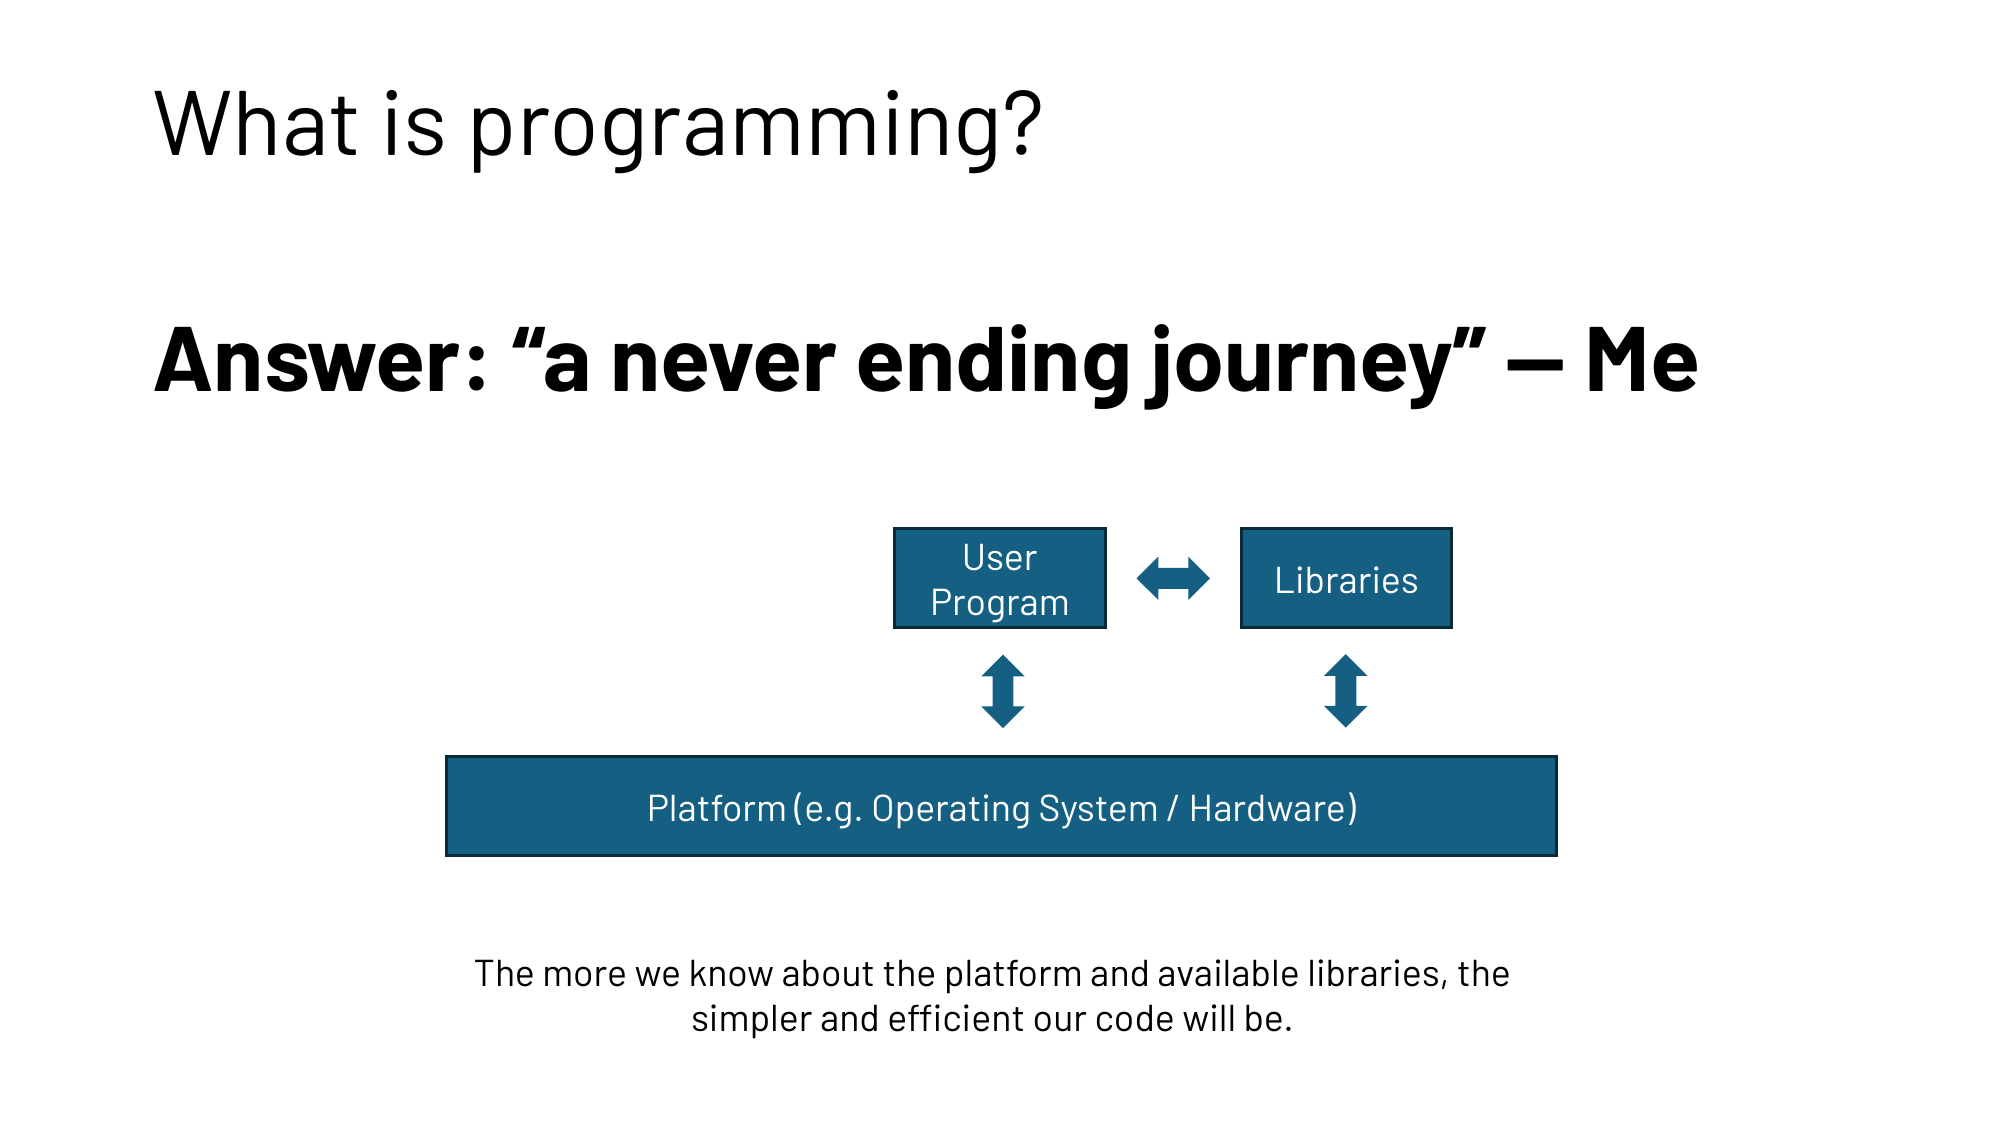

# What is programming?
Answer: “a never ending journey” — Me
User Program
Libraries

Platform (e.g. Operating System / Hardware)
The more we know about the platform and available libraries, the simpler and efficient our code will be.